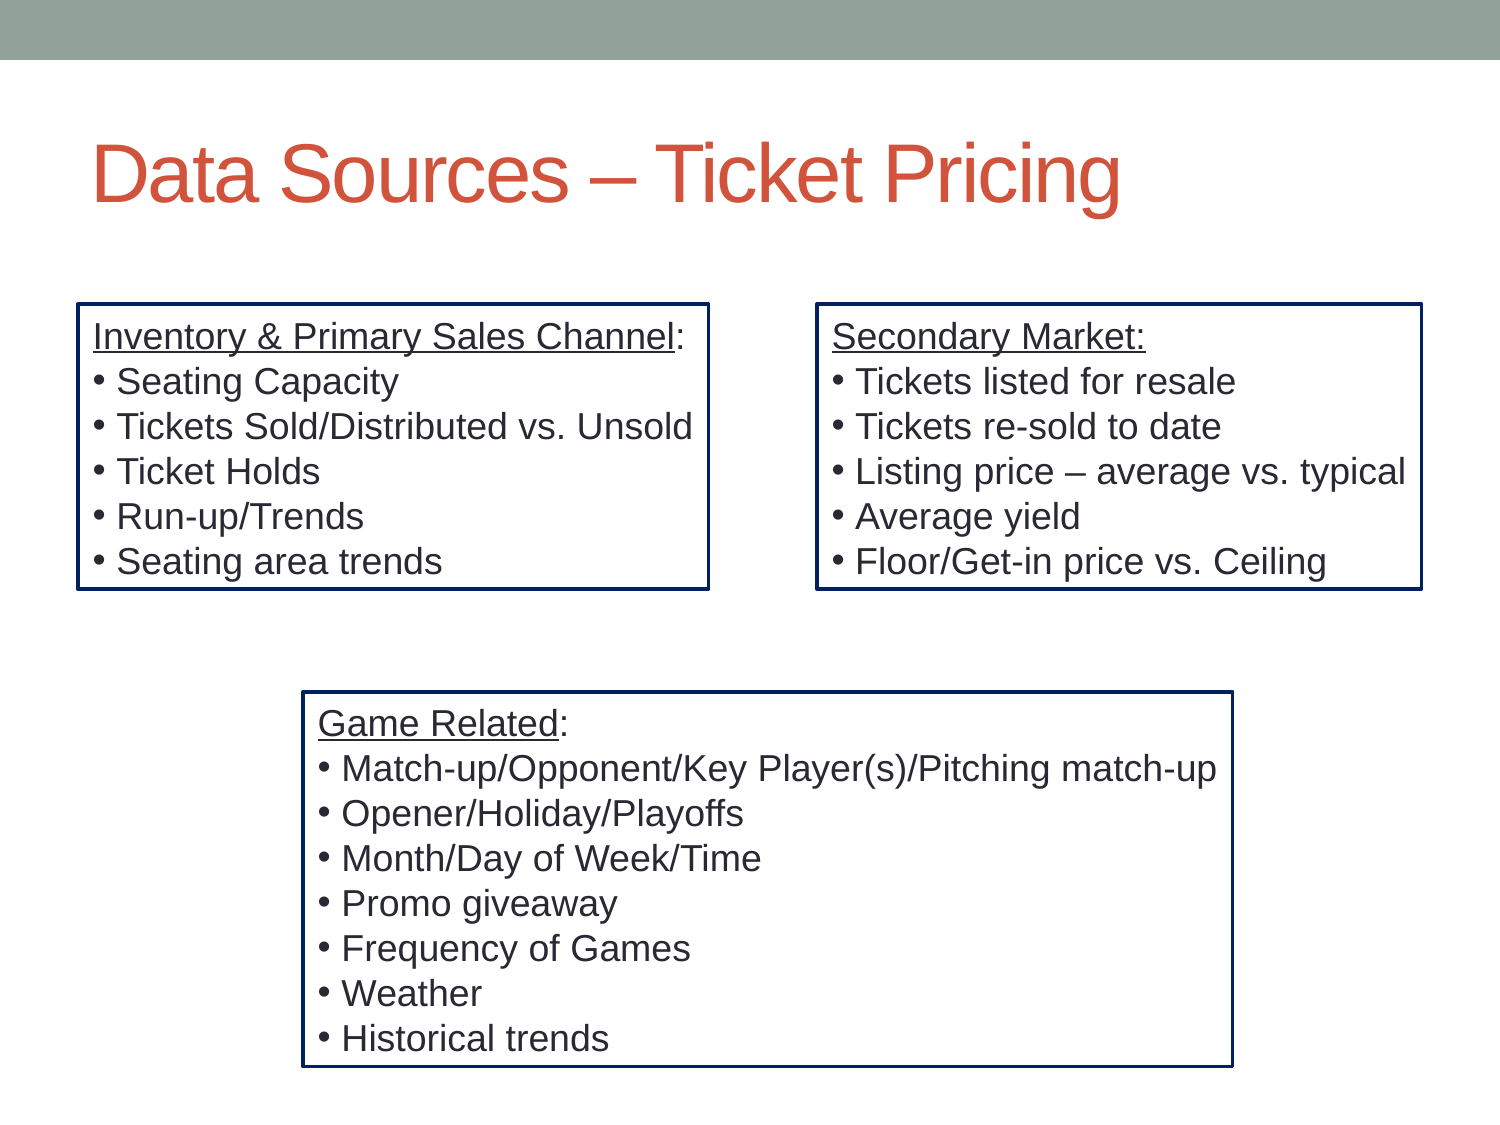

# Data Sources – Ticket Pricing
Inventory & Primary Sales Channel:
 Seating Capacity
 Tickets Sold/Distributed vs. Unsold
 Ticket Holds
 Run-up/Trends
 Seating area trends
Secondary Market:
 Tickets listed for resale
 Tickets re-sold to date
 Listing price – average vs. typical
 Average yield
 Floor/Get-in price vs. Ceiling
Game Related:
 Match-up/Opponent/Key Player(s)/Pitching match-up
 Opener/Holiday/Playoffs
 Month/Day of Week/Time
 Promo giveaway
 Frequency of Games
 Weather
 Historical trends